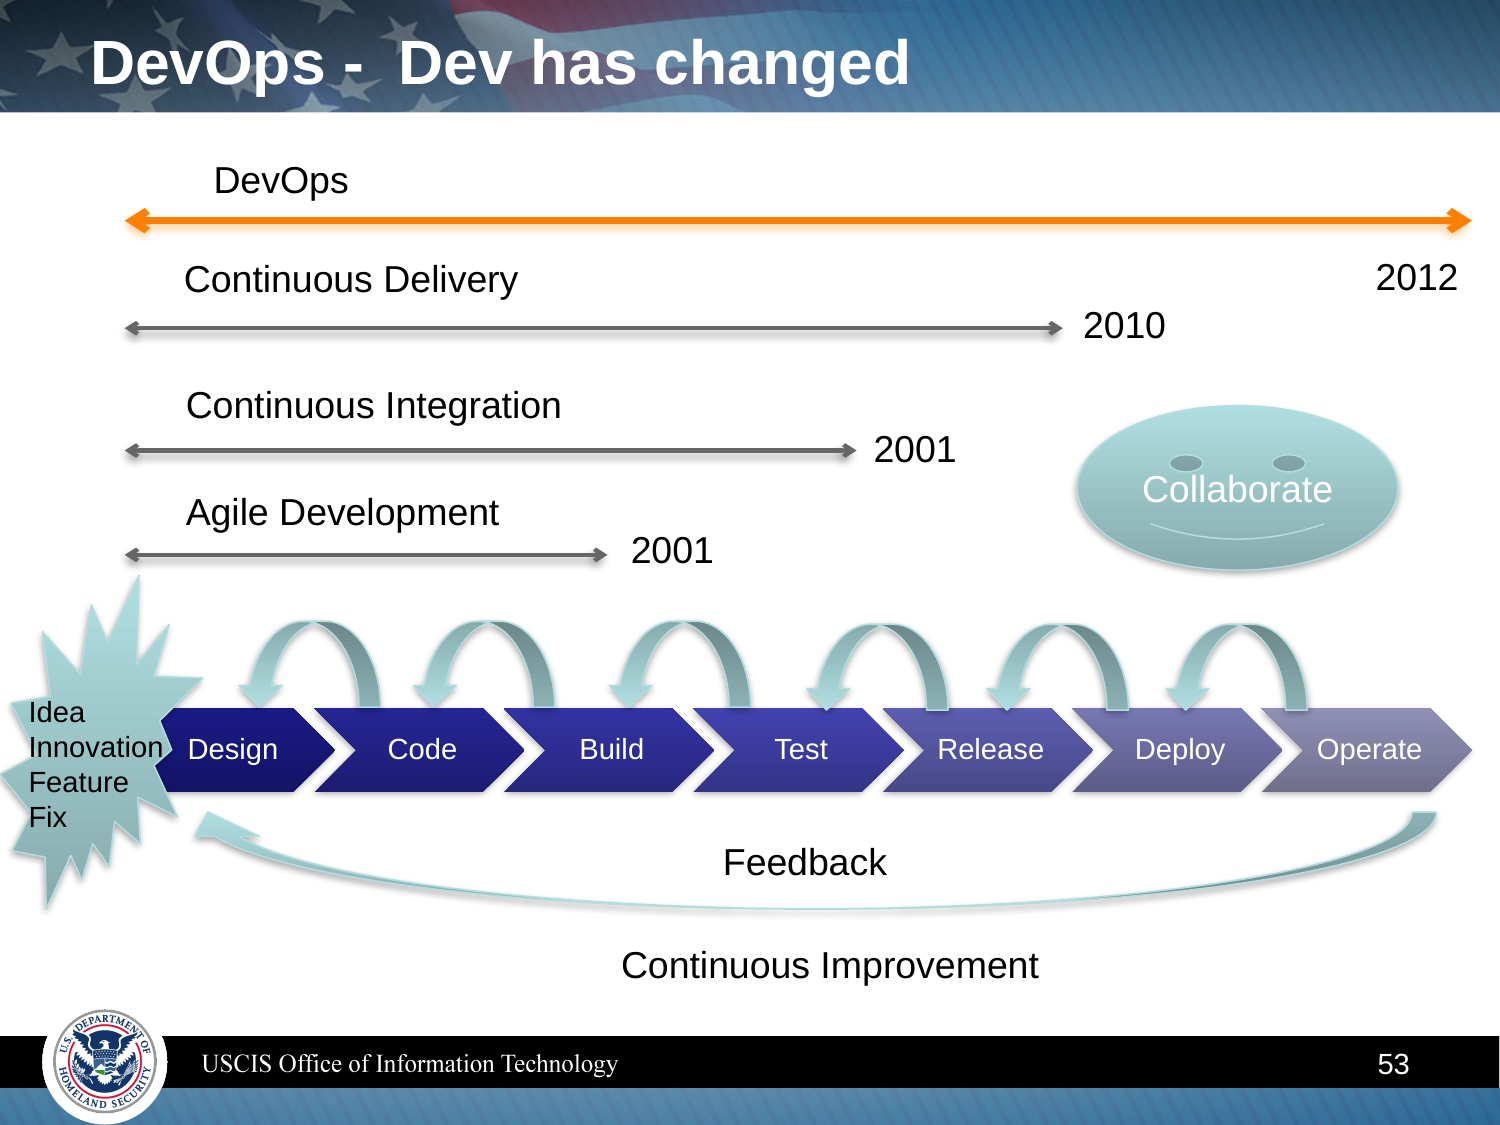

# DevOps -  Dev has changed
DevOps
Continuous Delivery
Continuous Integration
Collaborate
Agile Development

Idea
Innovation
Feature
Fix

Feedback
Continuous Improvement
2012
2010
Design
Code
Build
Test
Release
Deploy
Operate
2001
2001

53